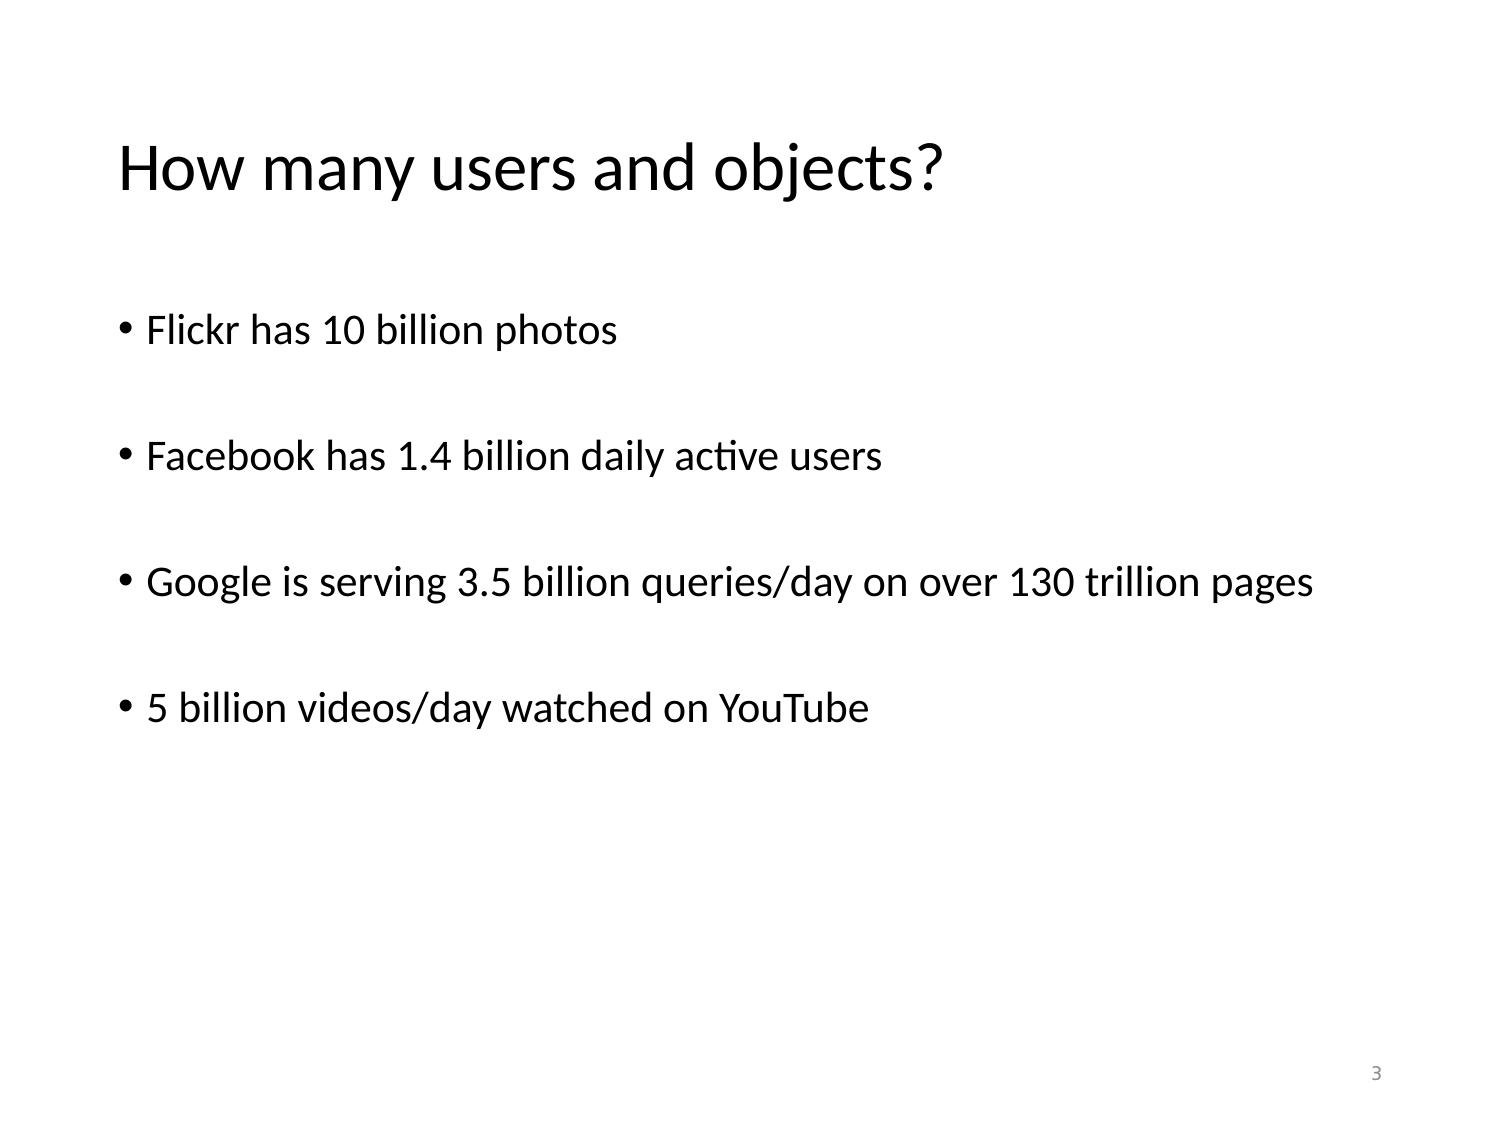

# How many users and objects?
Flickr has 10 billion photos

Facebook has 1.4 billion daily active users

Google is serving 3.5 billion queries/day on over 130 trillion pages

5 billion videos/day watched on YouTube

3